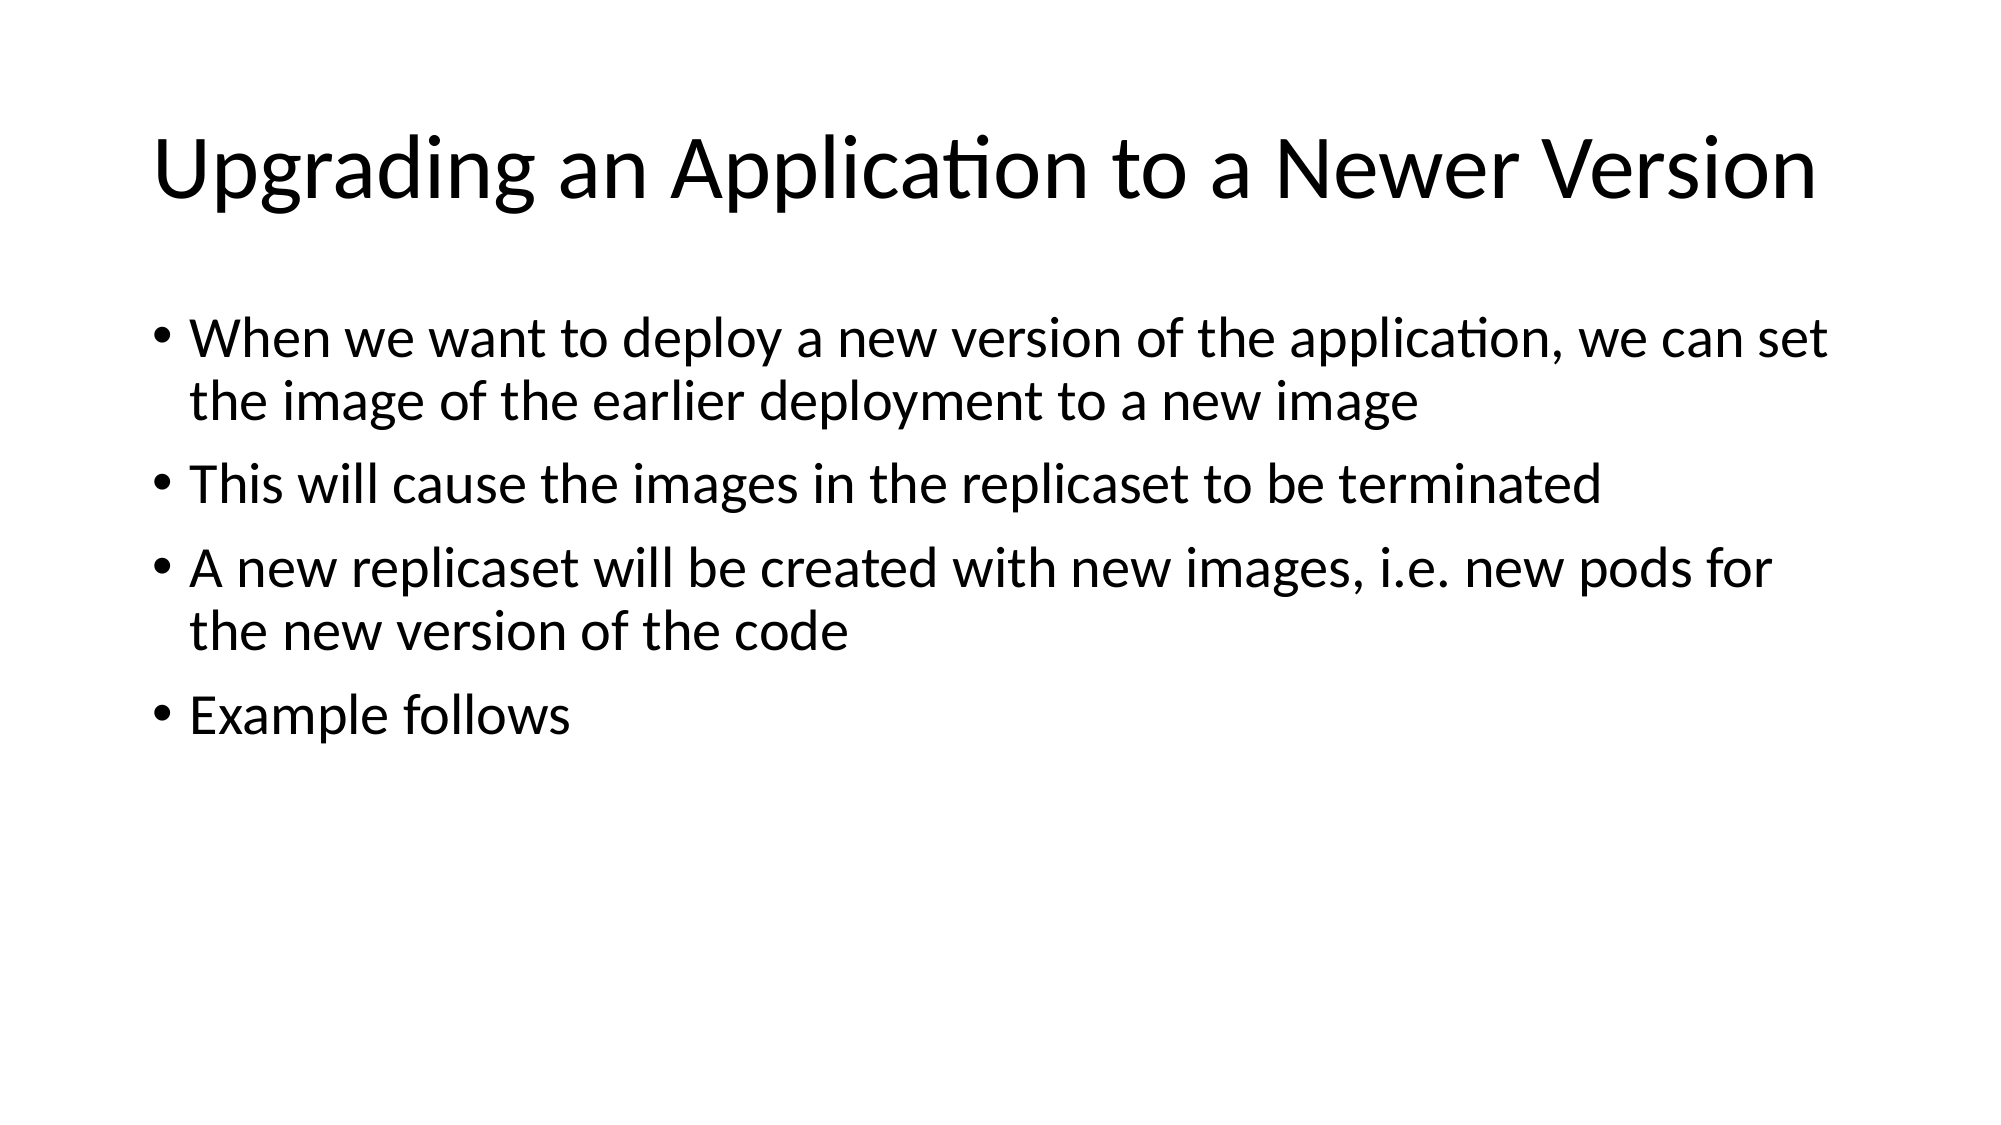

# Upgrading an Application to a Newer Version
When we want to deploy a new version of the application, we can set the image of the earlier deployment to a new image
This will cause the images in the replicaset to be terminated
A new replicaset will be created with new images, i.e. new pods for the new version of the code
Example follows